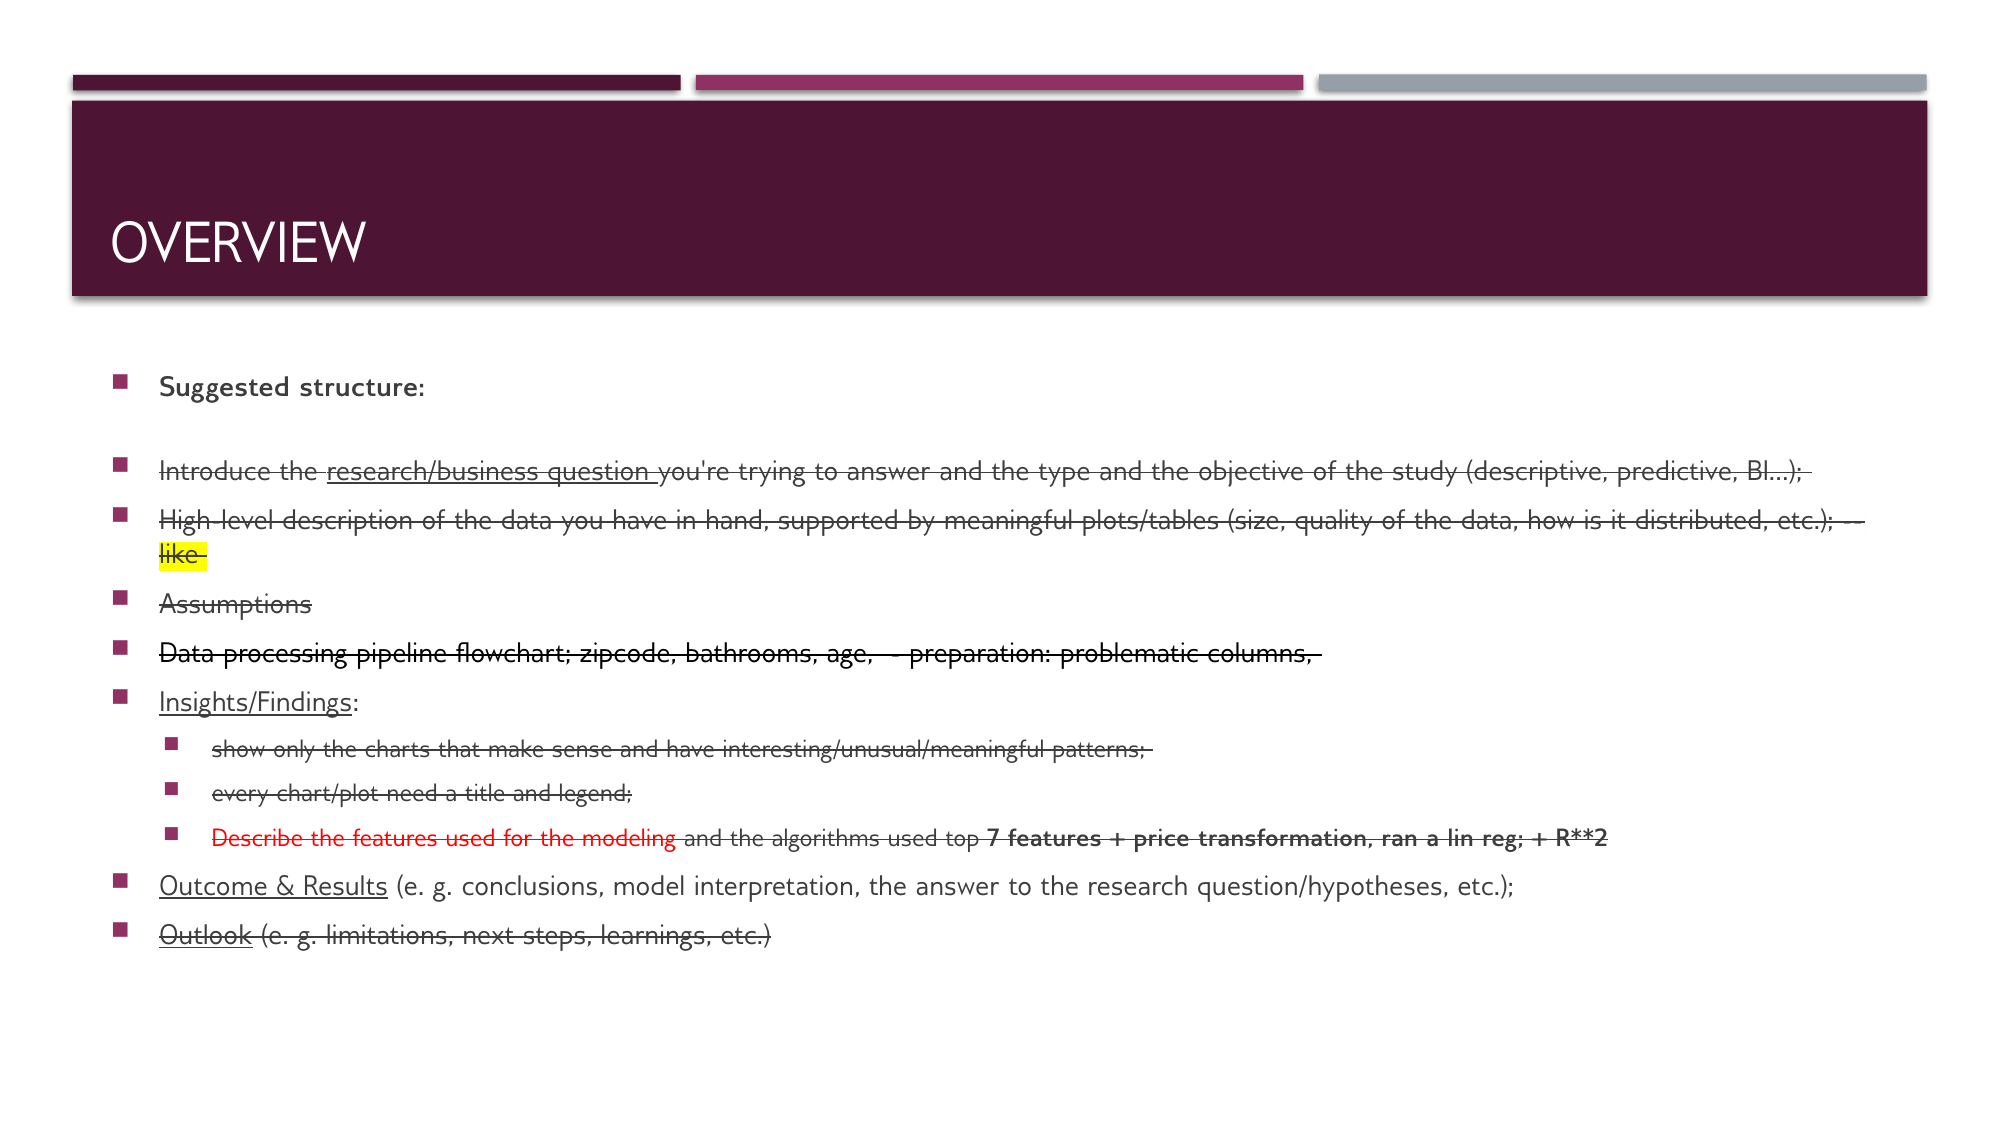

# Overview
Suggested structure:
Introduce the research/business question you're trying to answer and the type and the objective of the study (descriptive, predictive, BI...);
High-level description of the data you have in hand, supported by meaningful plots/tables (size, quality of the data, how is it distributed, etc.); -- like
Assumptions
Data processing pipeline flowchart; zipcode, bathrooms, age,  - preparation: problematic columns,
Insights/Findings:
show only the charts that make sense and have interesting/unusual/meaningful patterns;
every chart/plot need a title and legend;
Describe the features used for the modeling and the algorithms used top 7 features + price transformation, ran a lin reg; + R**2
Outcome & Results (e. g. conclusions, model interpretation, the answer to the research question/hypotheses, etc.);
Outlook (e. g. limitations, next steps, learnings, etc.)